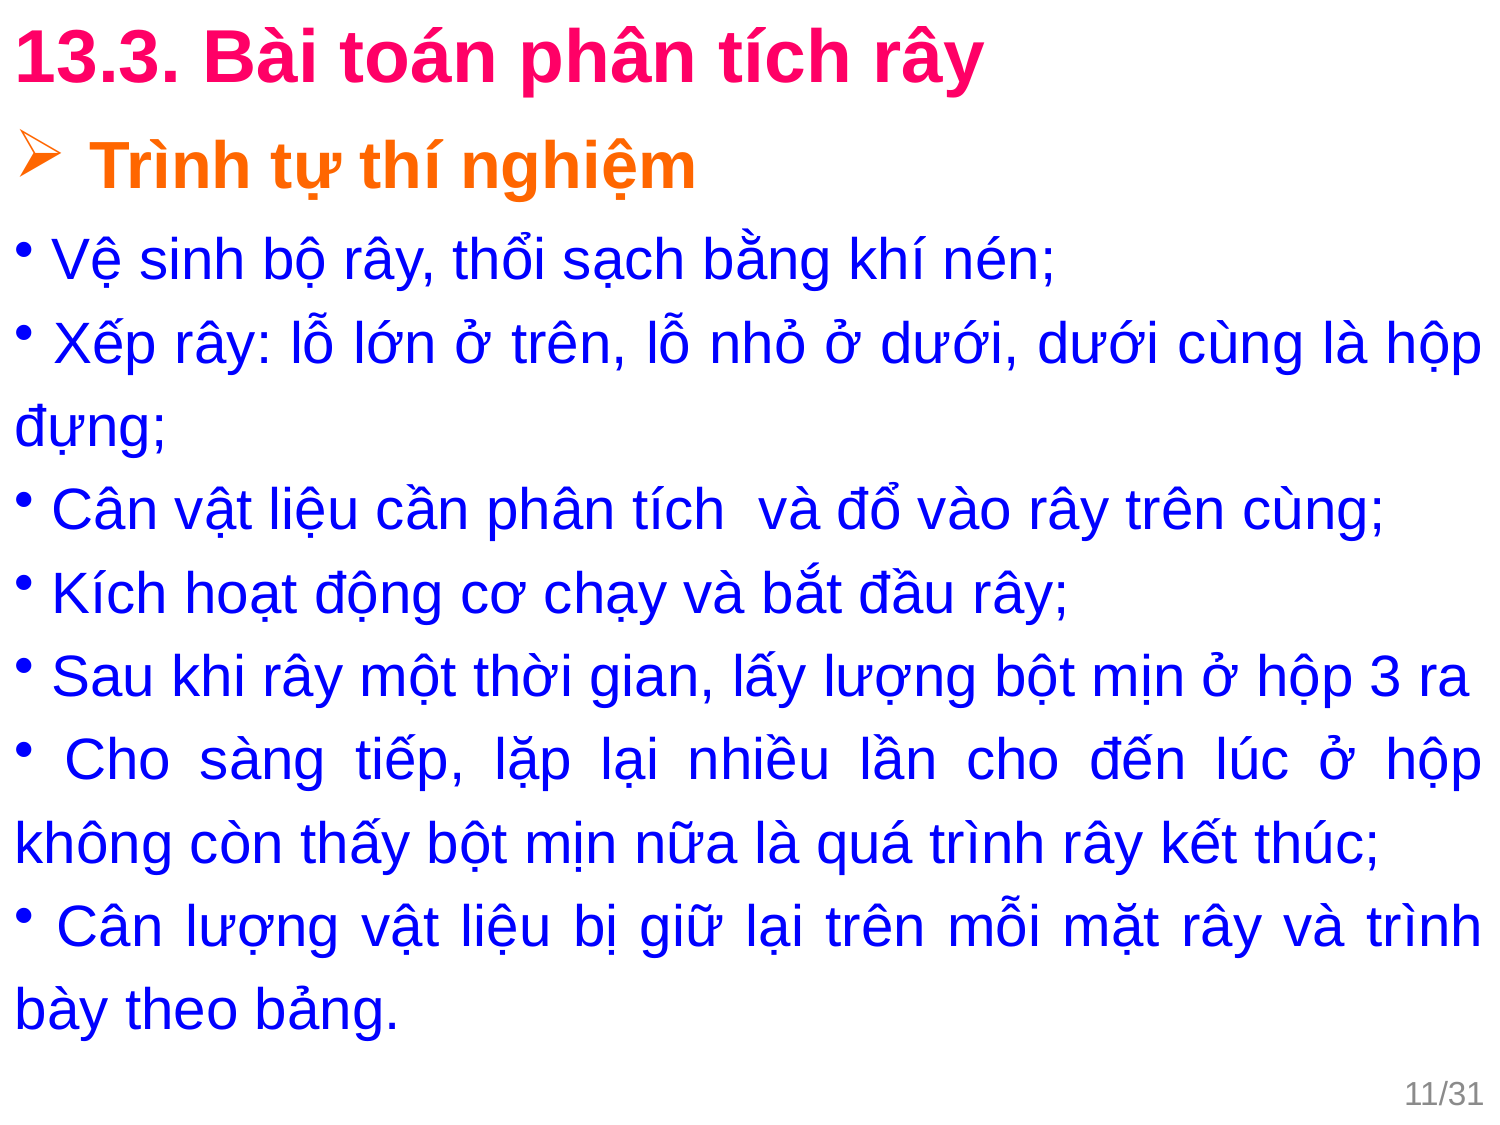

13.3. Bài toán phân tích rây
Trình tự thí nghiệm
 Vệ sinh bộ rây, thổi sạch bằng khí nén;
 Xếp rây: lỗ lớn ở trên, lỗ nhỏ ở dưới, dưới cùng là hộp đựng;
 Cân vật liệu cần phân tích  và đổ vào rây trên cùng;
 Kích hoạt động cơ chạy và bắt đầu rây;
 Sau khi rây một thời gian, lấy lượng bột mịn ở hộp 3 ra
 Cho sàng tiếp, lặp lại nhiều lần cho đến lúc ở hộp không còn thấy bột mịn nữa là quá trình rây kết thúc;
 Cân lượng vật liệu bị giữ lại trên mỗi mặt rây và trình bày theo bảng.
11/31